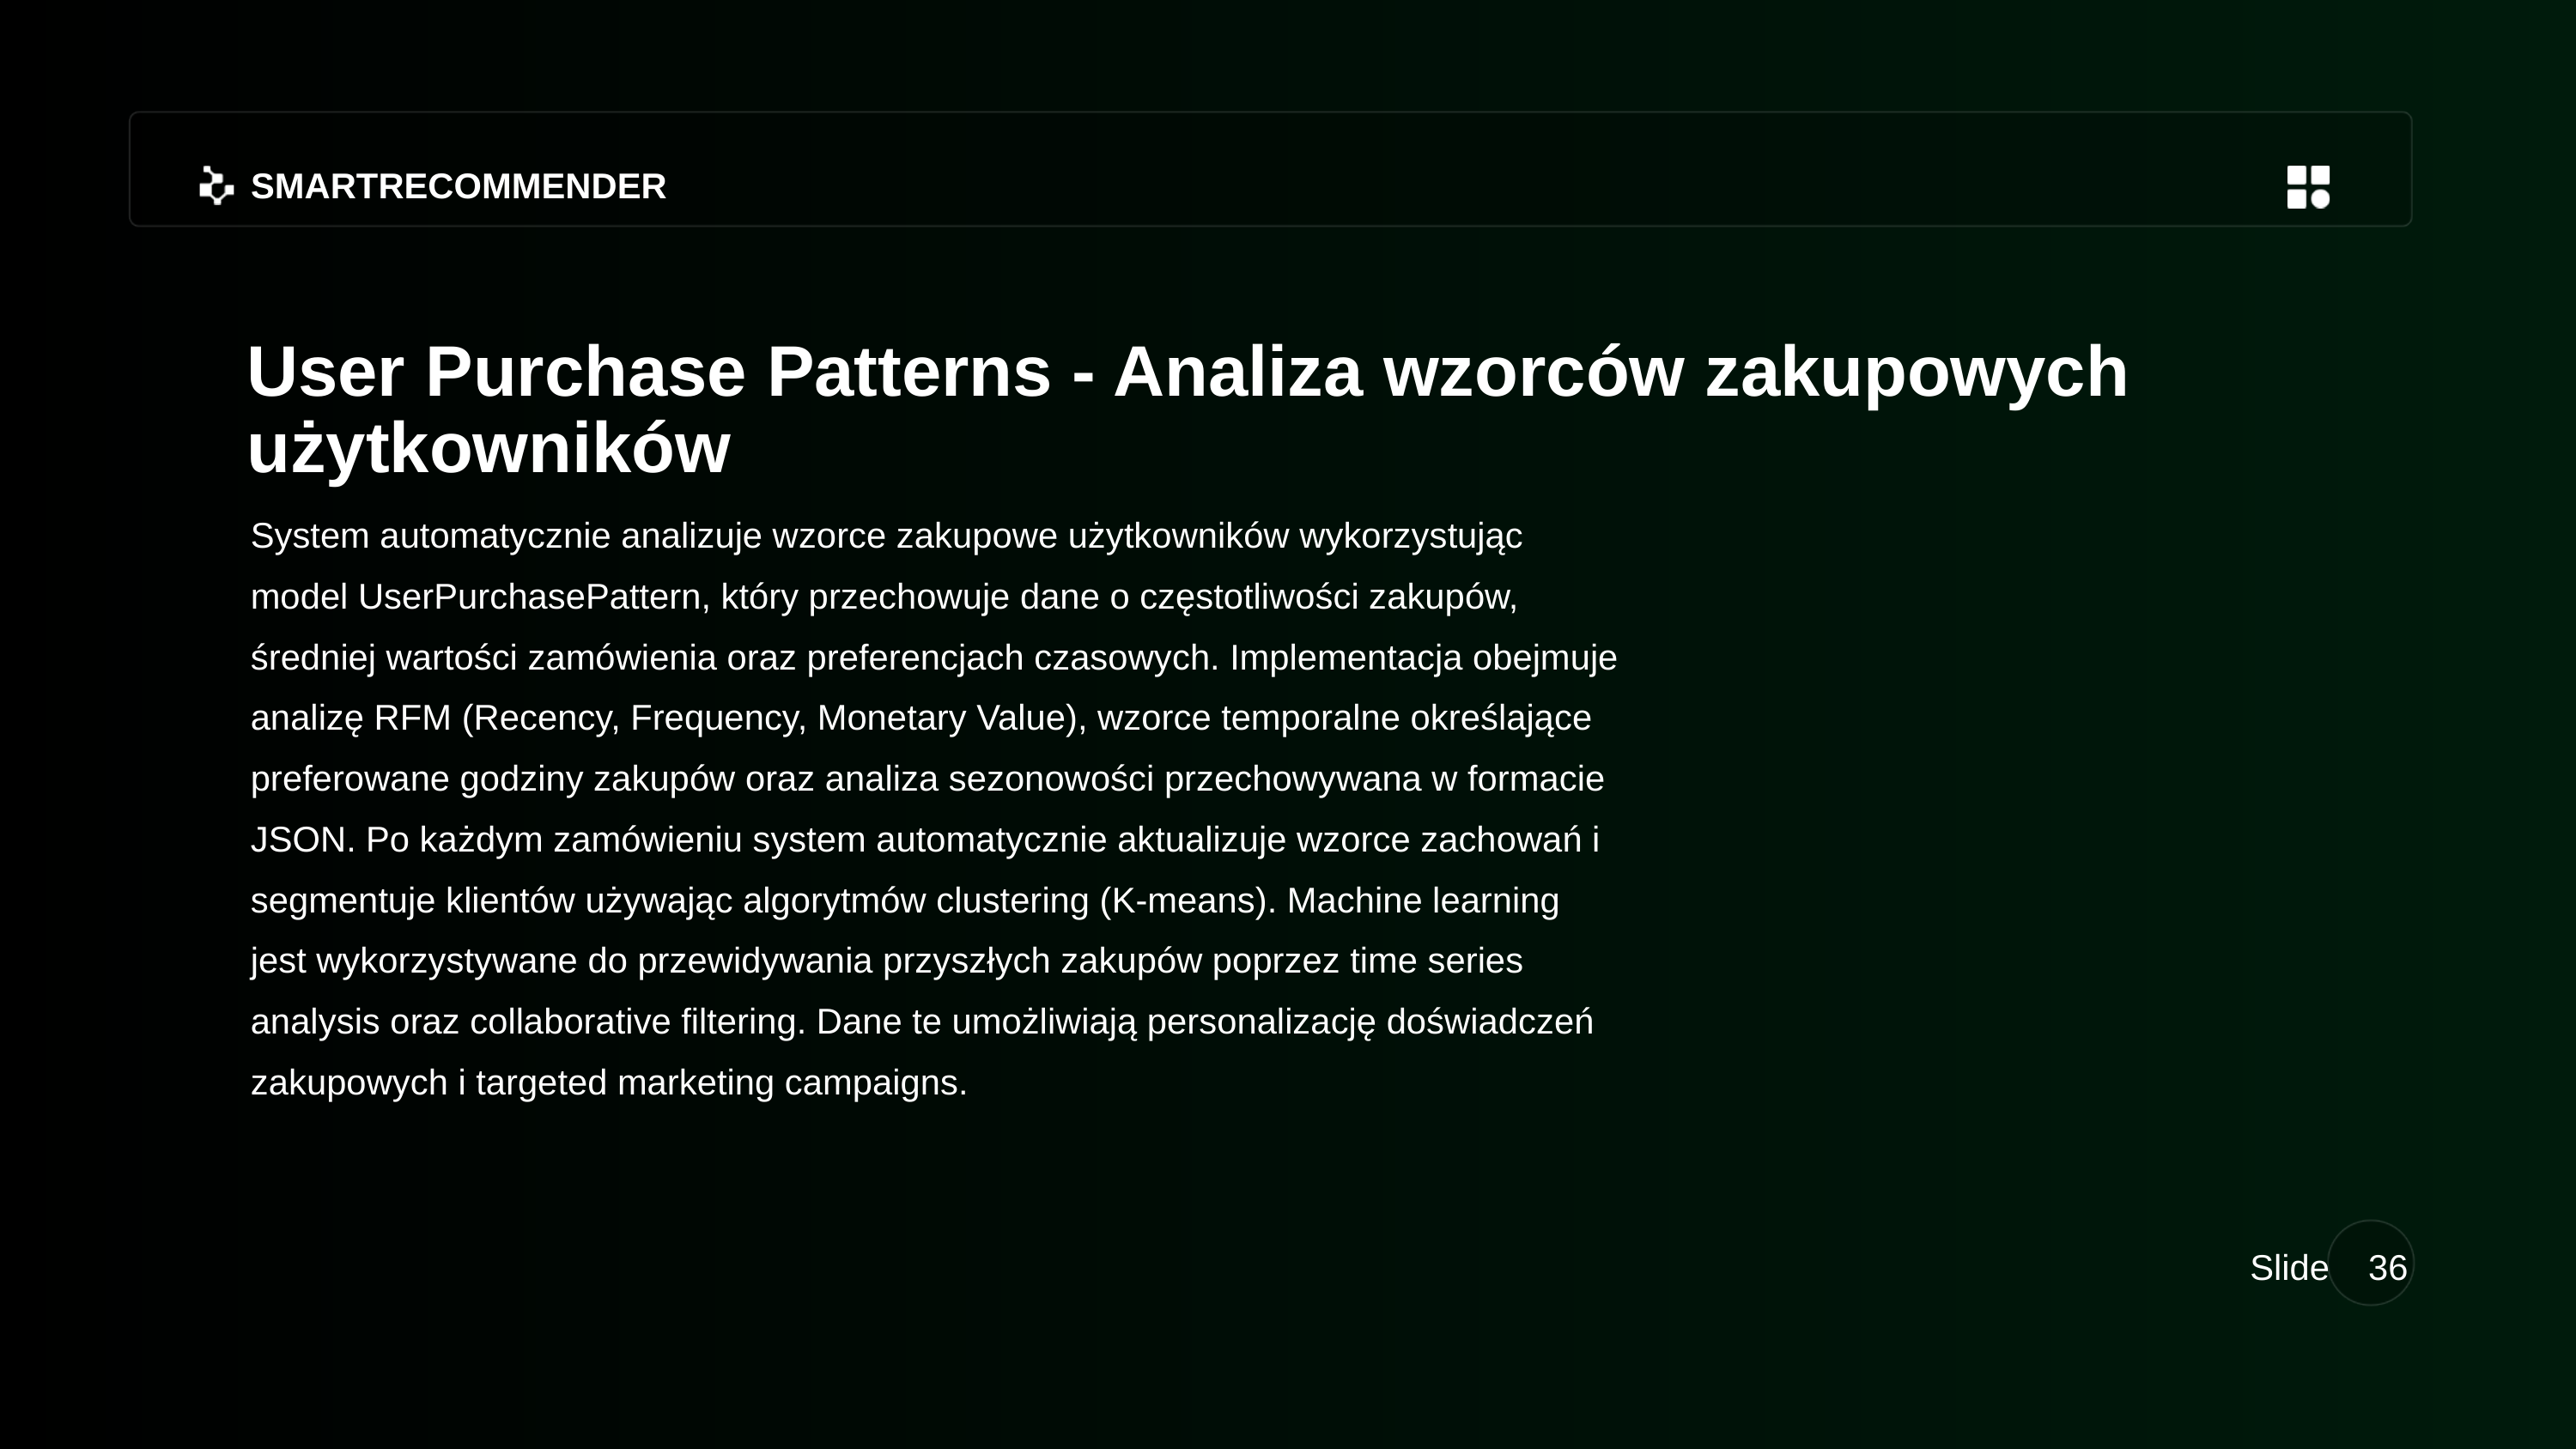

SMARTRECOMMENDER
User Purchase Patterns - Analiza wzorców zakupowych użytkowników
System automatycznie analizuje wzorce zakupowe użytkowników wykorzystując model UserPurchasePattern, który przechowuje dane o częstotliwości zakupów, średniej wartości zamówienia oraz preferencjach czasowych. Implementacja obejmuje analizę RFM (Recency, Frequency, Monetary Value), wzorce temporalne określające preferowane godziny zakupów oraz analiza sezonowości przechowywana w formacie JSON. Po każdym zamówieniu system automatycznie aktualizuje wzorce zachowań i segmentuje klientów używając algorytmów clustering (K-means). Machine learning jest wykorzystywane do przewidywania przyszłych zakupów poprzez time series analysis oraz collaborative filtering. Dane te umożliwiają personalizację doświadczeń zakupowych i targeted marketing campaigns.

Slide
36